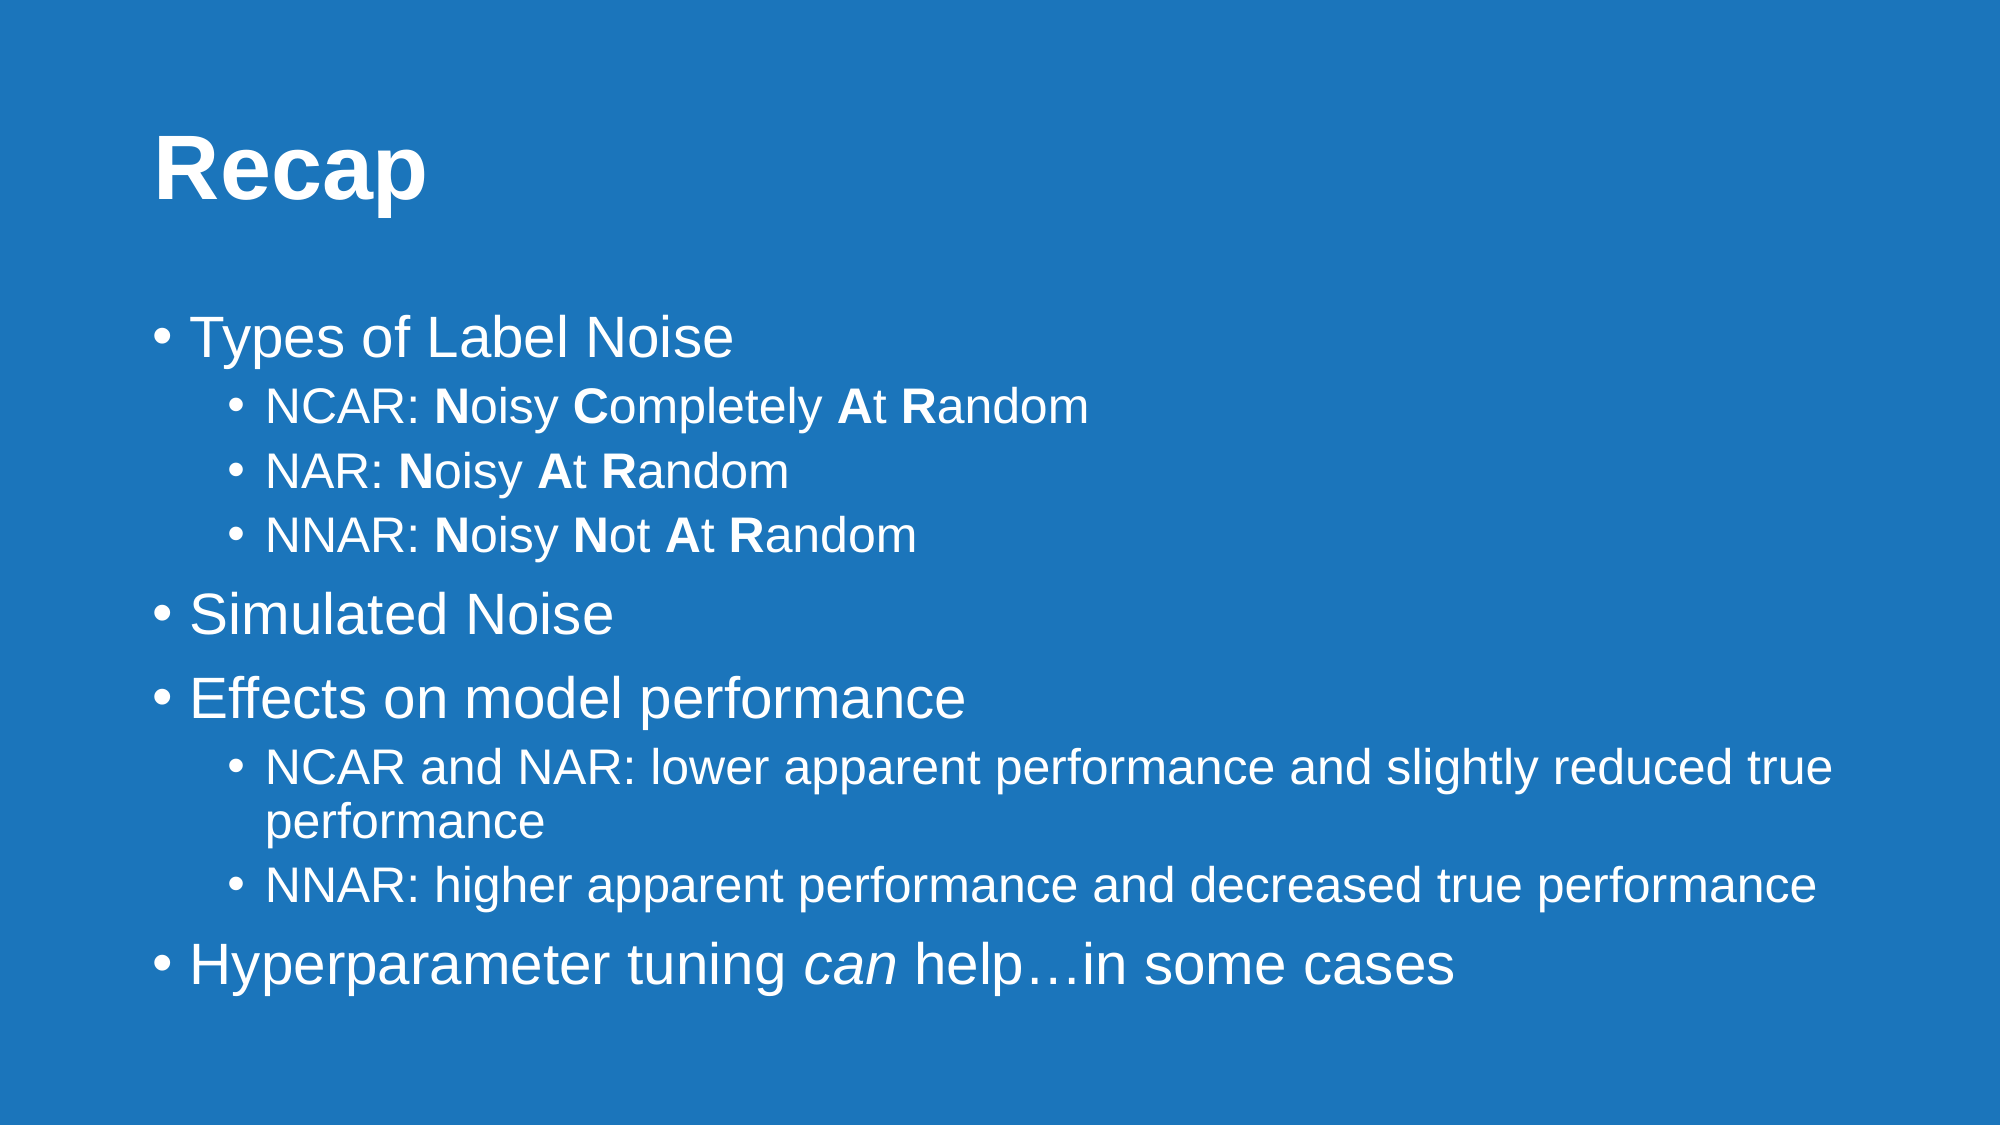

# Recap
Types of Label Noise
NCAR: Noisy Completely At Random
NAR: Noisy At Random
NNAR: Noisy Not At Random
Simulated Noise
Effects on model performance
NCAR and NAR: lower apparent performance and slightly reduced true performance
NNAR: higher apparent performance and decreased true performance
Hyperparameter tuning can help…in some cases